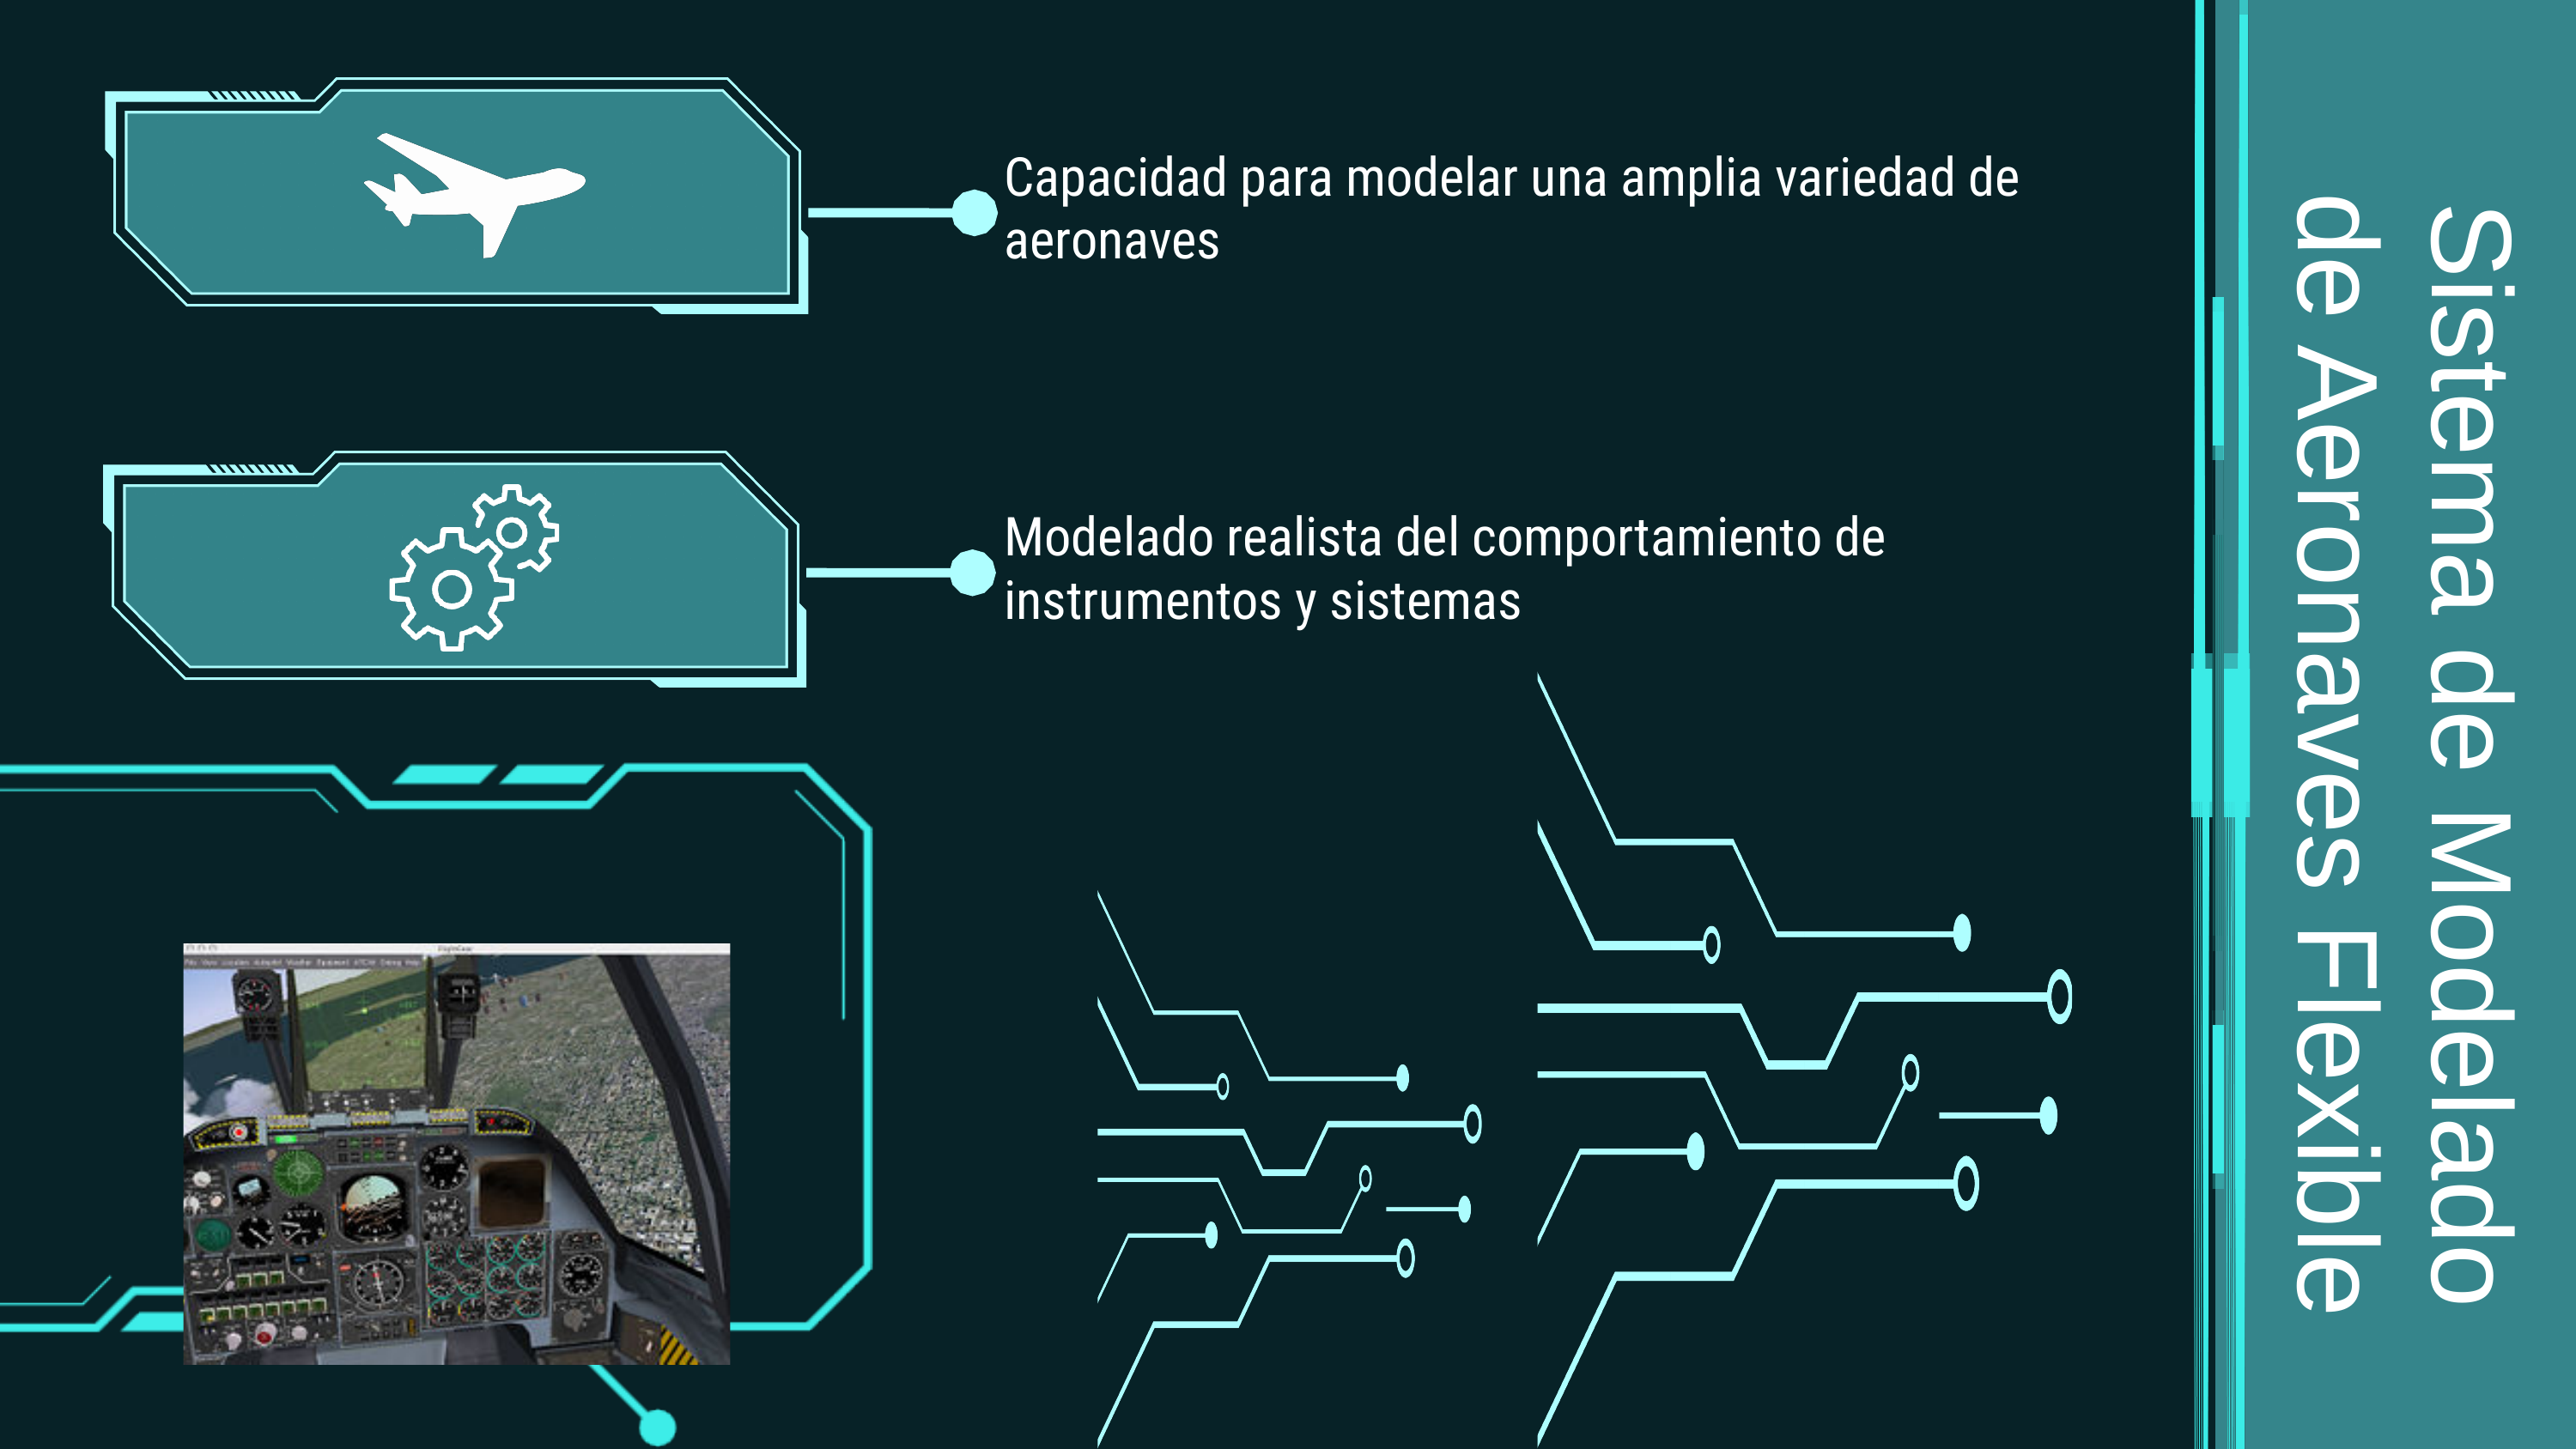

Capacidad para modelar una amplia variedad de aeronaves

Modelado realista del comportamiento de instrumentos y sistemas

Sistema de Modelado de Aeronaves Flexible